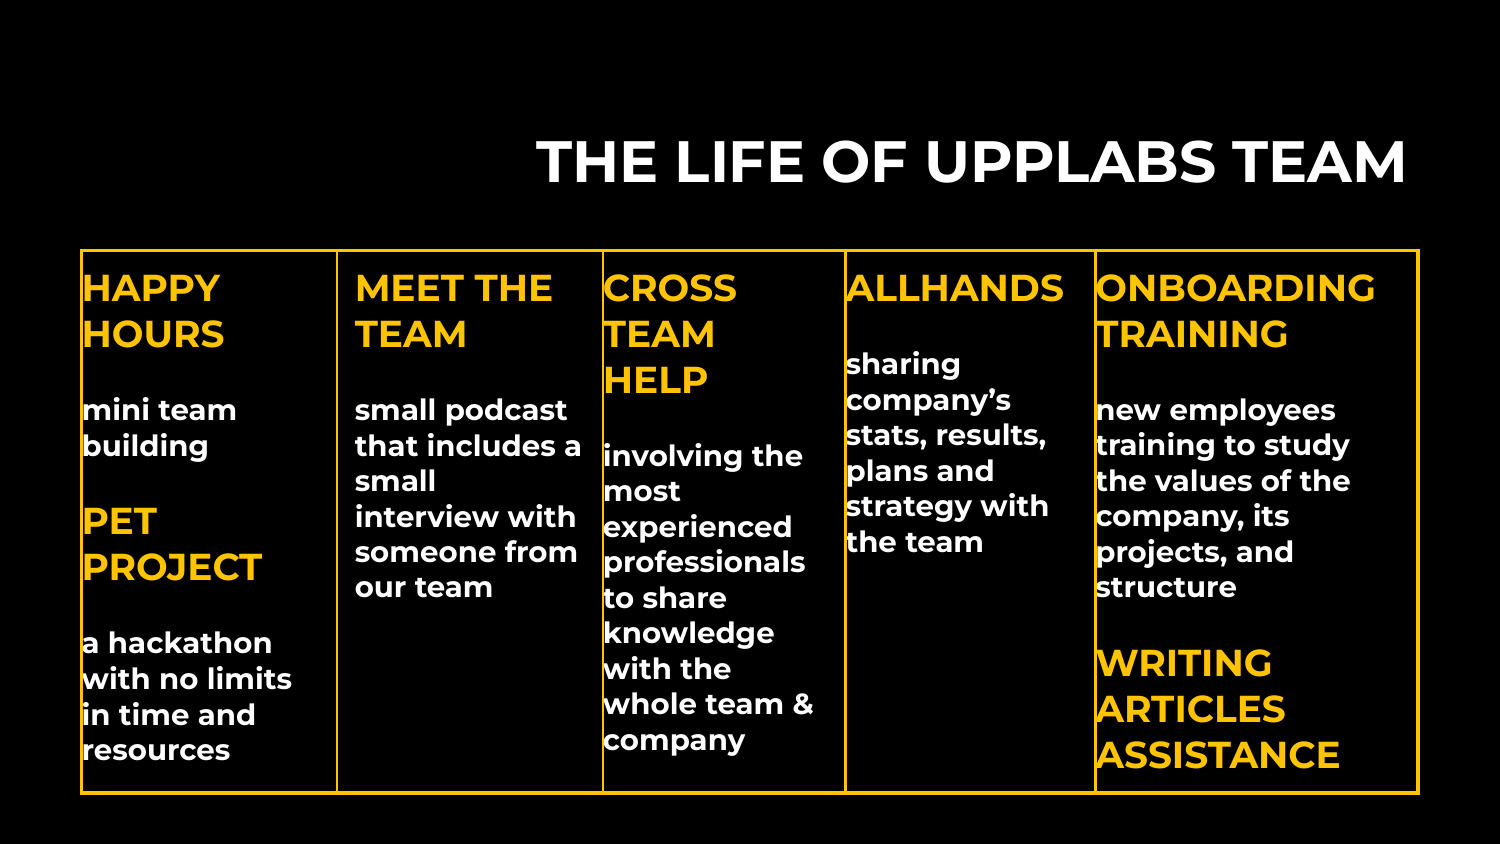

OUR ACTIVITIES
# THE LIFE OF UPPLABS TEAM
| HAPPY HOURS mini team building PET PROJECT a hackathon with no limits in time and resources | MEET THE TEAM small podcast that includes a small interview with someone from our team | CROSS TEAM HELP involving the most experienced professionals to share knowledge with the whole team & company | ALLHANDS sharing company’s stats, results, plans and strategy with the team | ONBOARDING TRAINING new employees training to study the values of the company, its projects, and structure WRITING ARTICLES ASSISTANCE |
| --- | --- | --- | --- | --- |